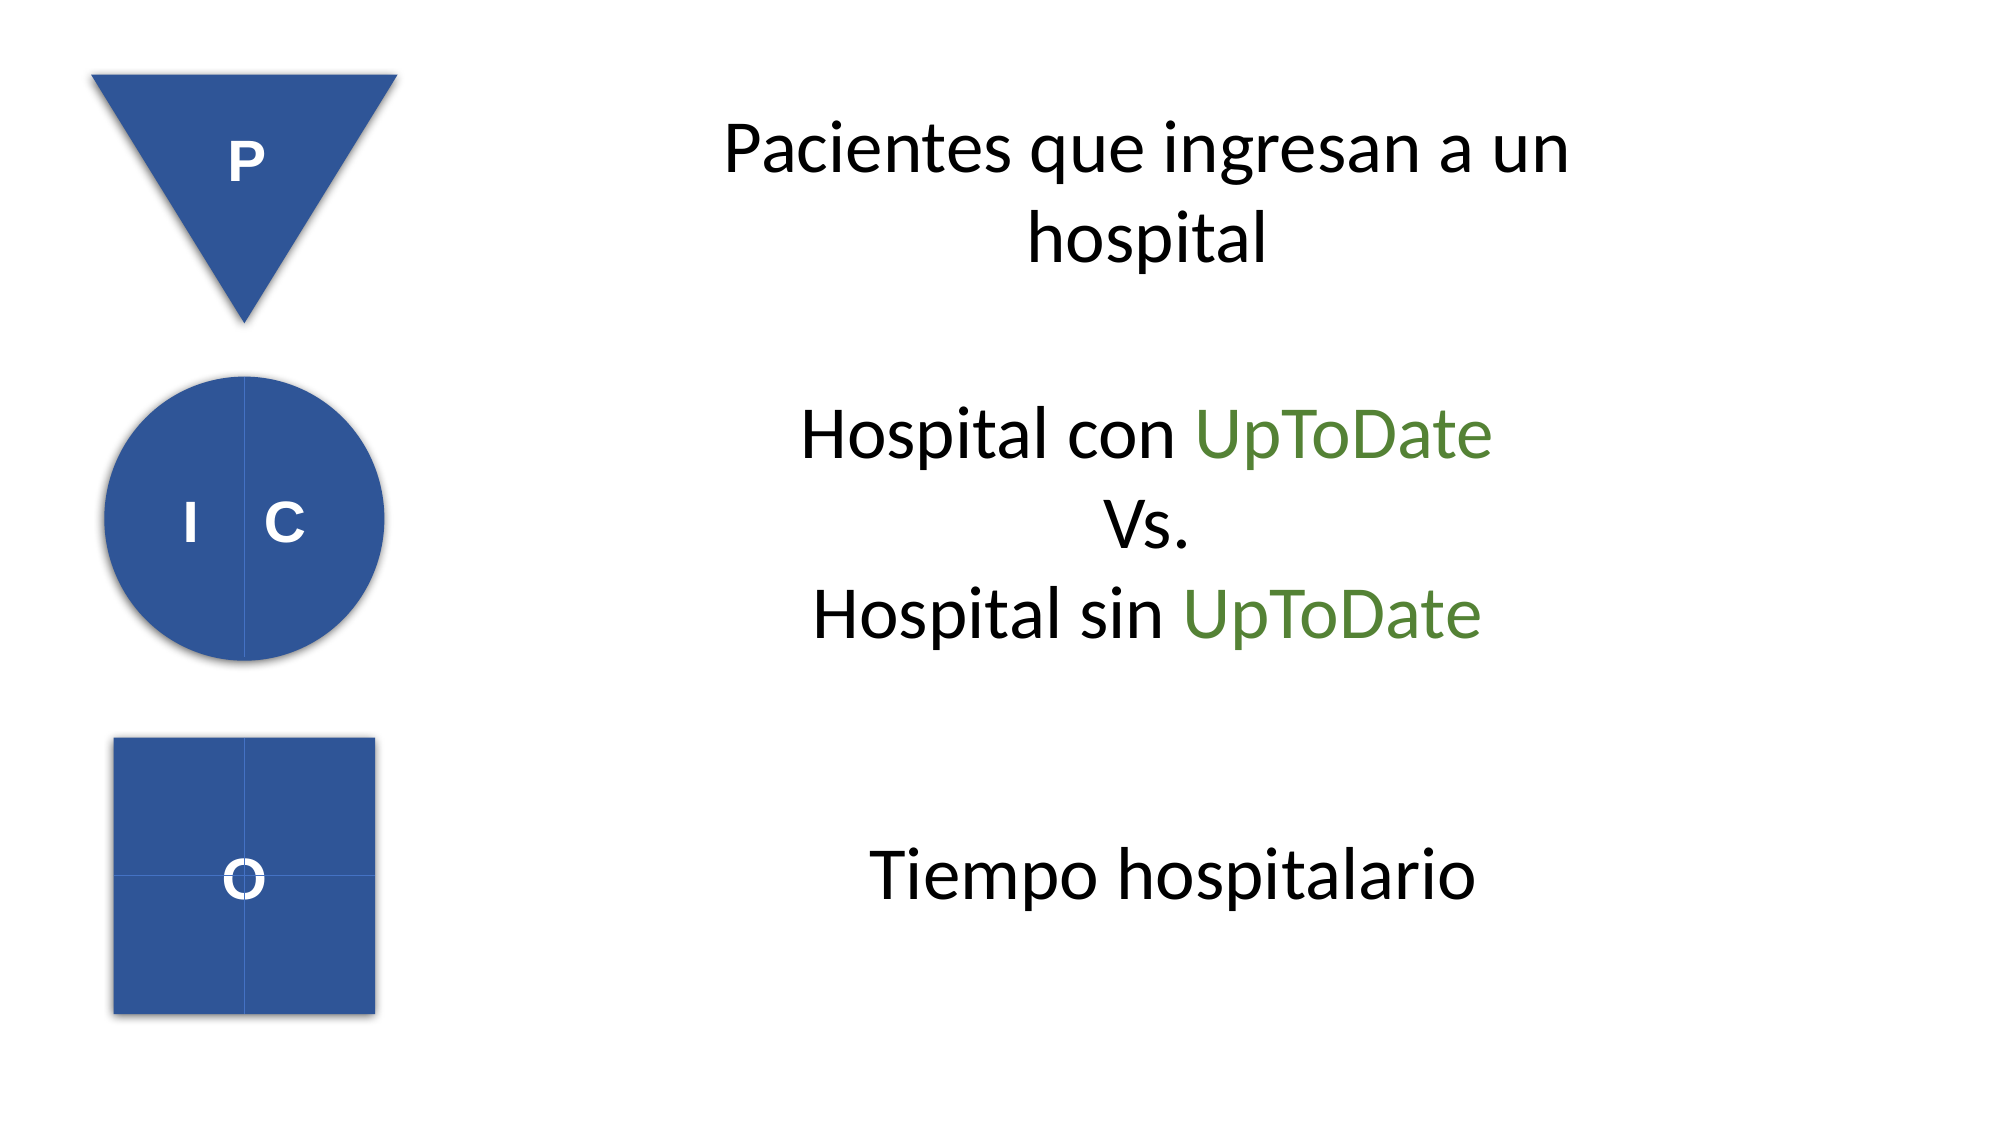

P
I    C
O
Pacientes que ingresan a un hospital
Hospital con UpToDate
Vs.
Hospital sin UpToDate
Tiempo hospitalario